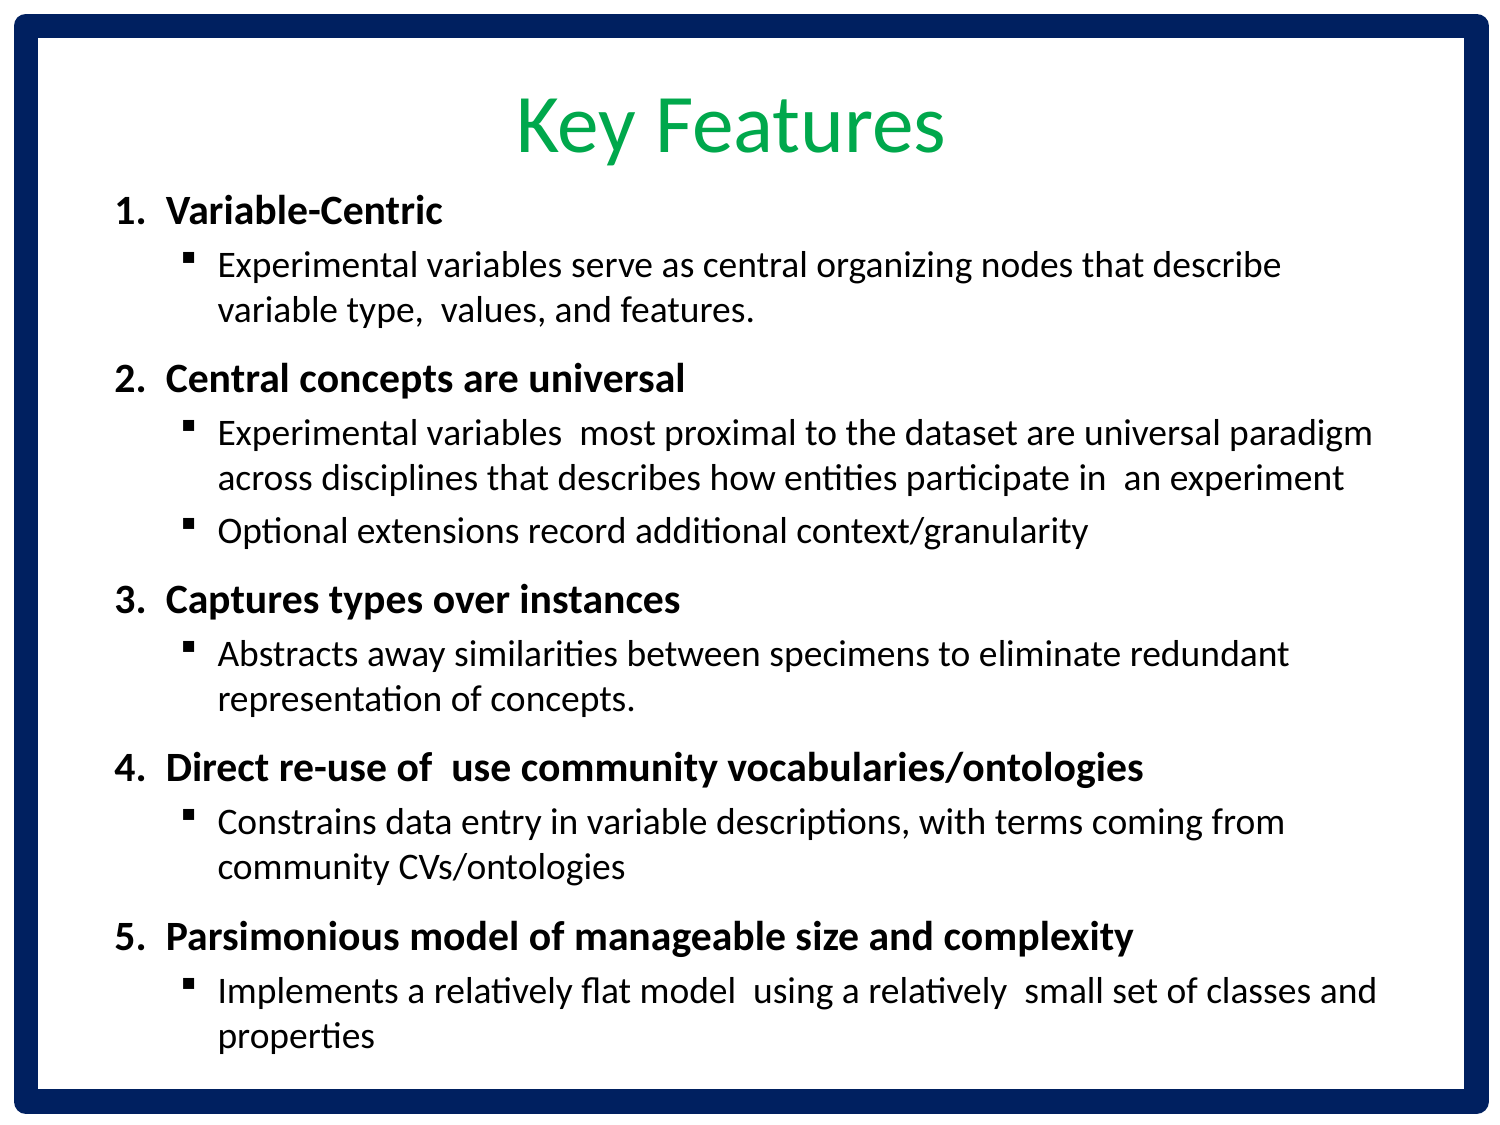

Key Features

1.  Variable-Centric
Experimental variables serve as central organizing nodes that describe variable type,  values, and features.
2.  Central concepts are universal
Experimental variables  most proximal to the dataset are universal paradigm across disciplines that describes how entities participate in  an experiment
Optional extensions record additional context/granularity
3.  Captures types over instances
Abstracts away similarities between specimens to eliminate redundant representation of concepts.
4.  Direct re-use of  use community vocabularies/ontologies
Constrains data entry in variable descriptions, with terms coming from community CVs/ontologies
5.  Parsimonious model of manageable size and complexity
Implements a relatively flat model  using a relatively  small set of classes and properties